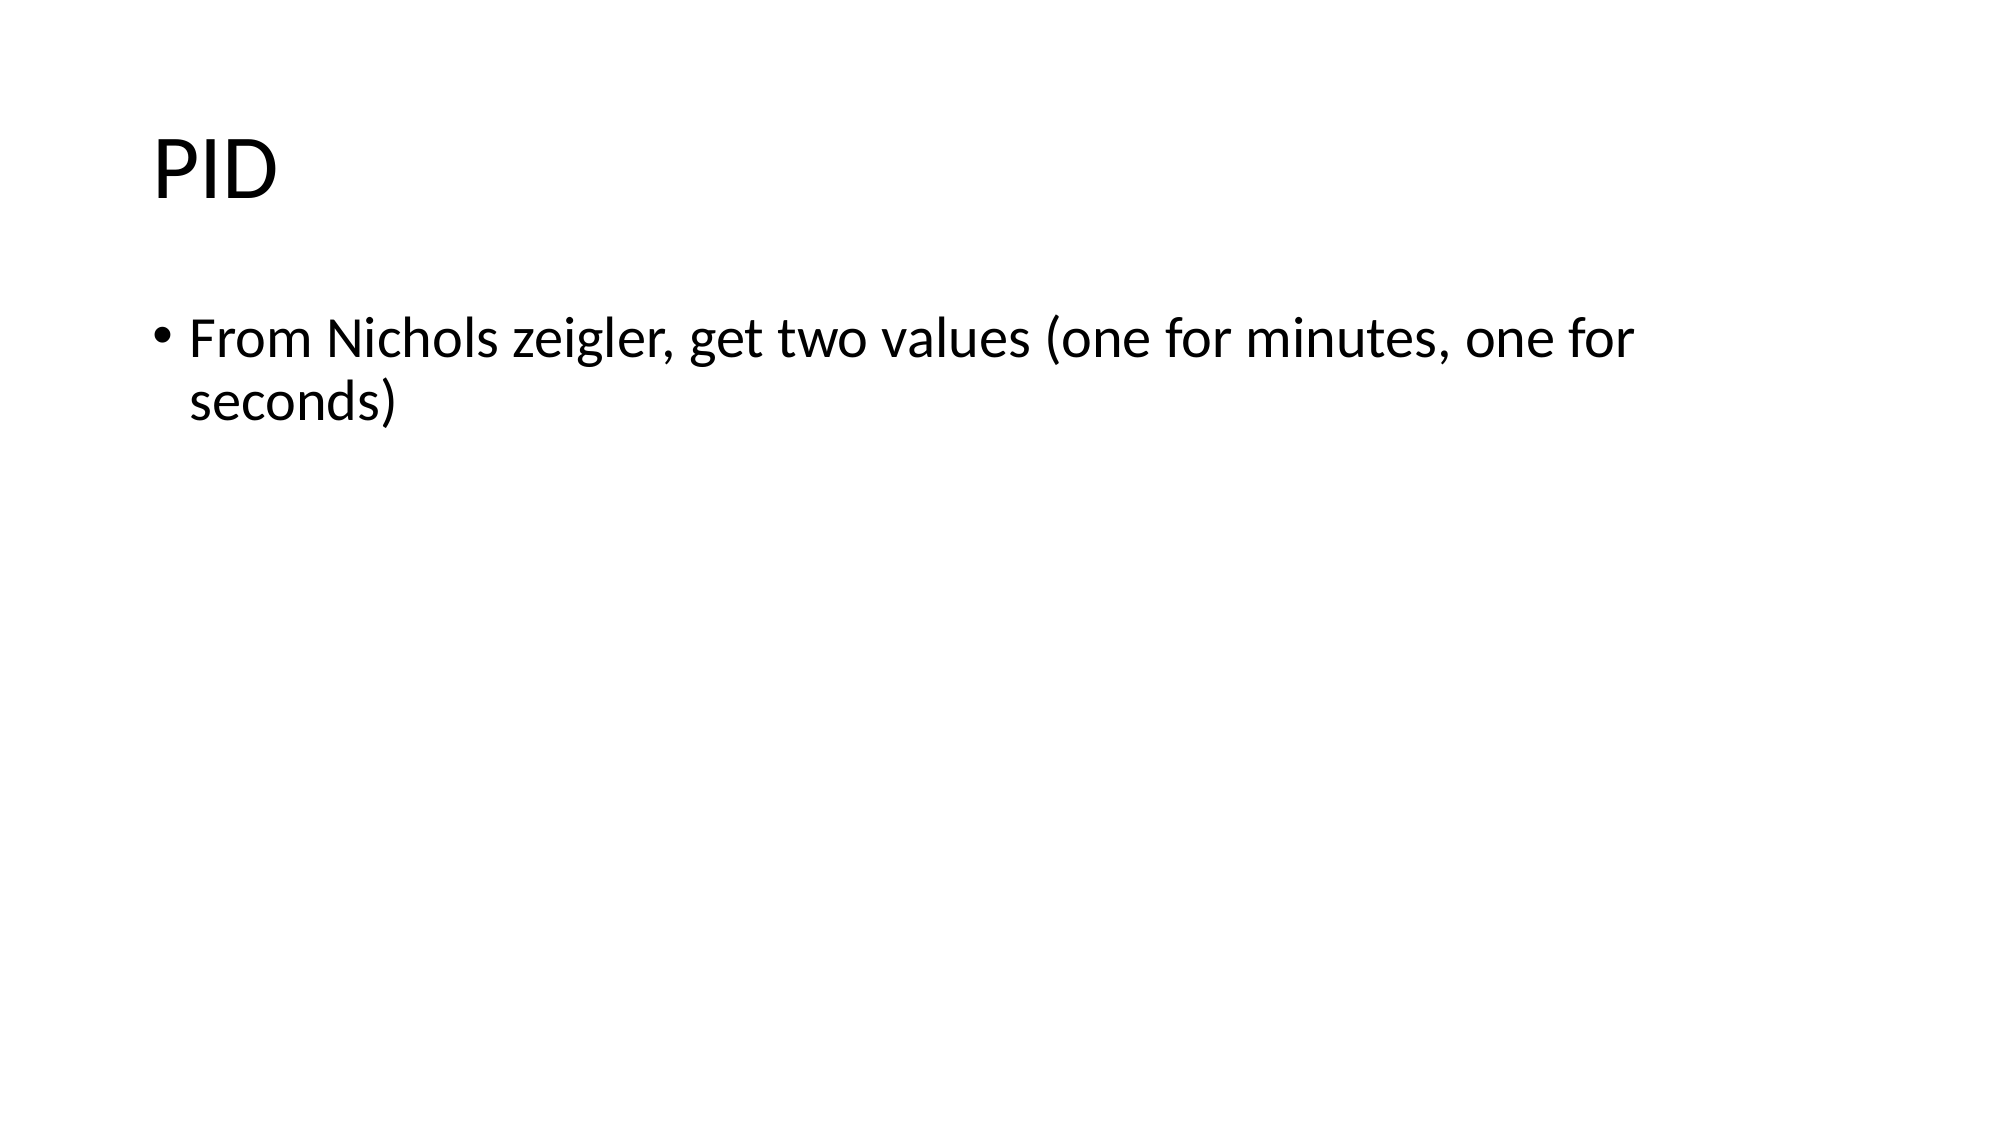

# PID
From Nichols zeigler, get two values (one for minutes, one for seconds)